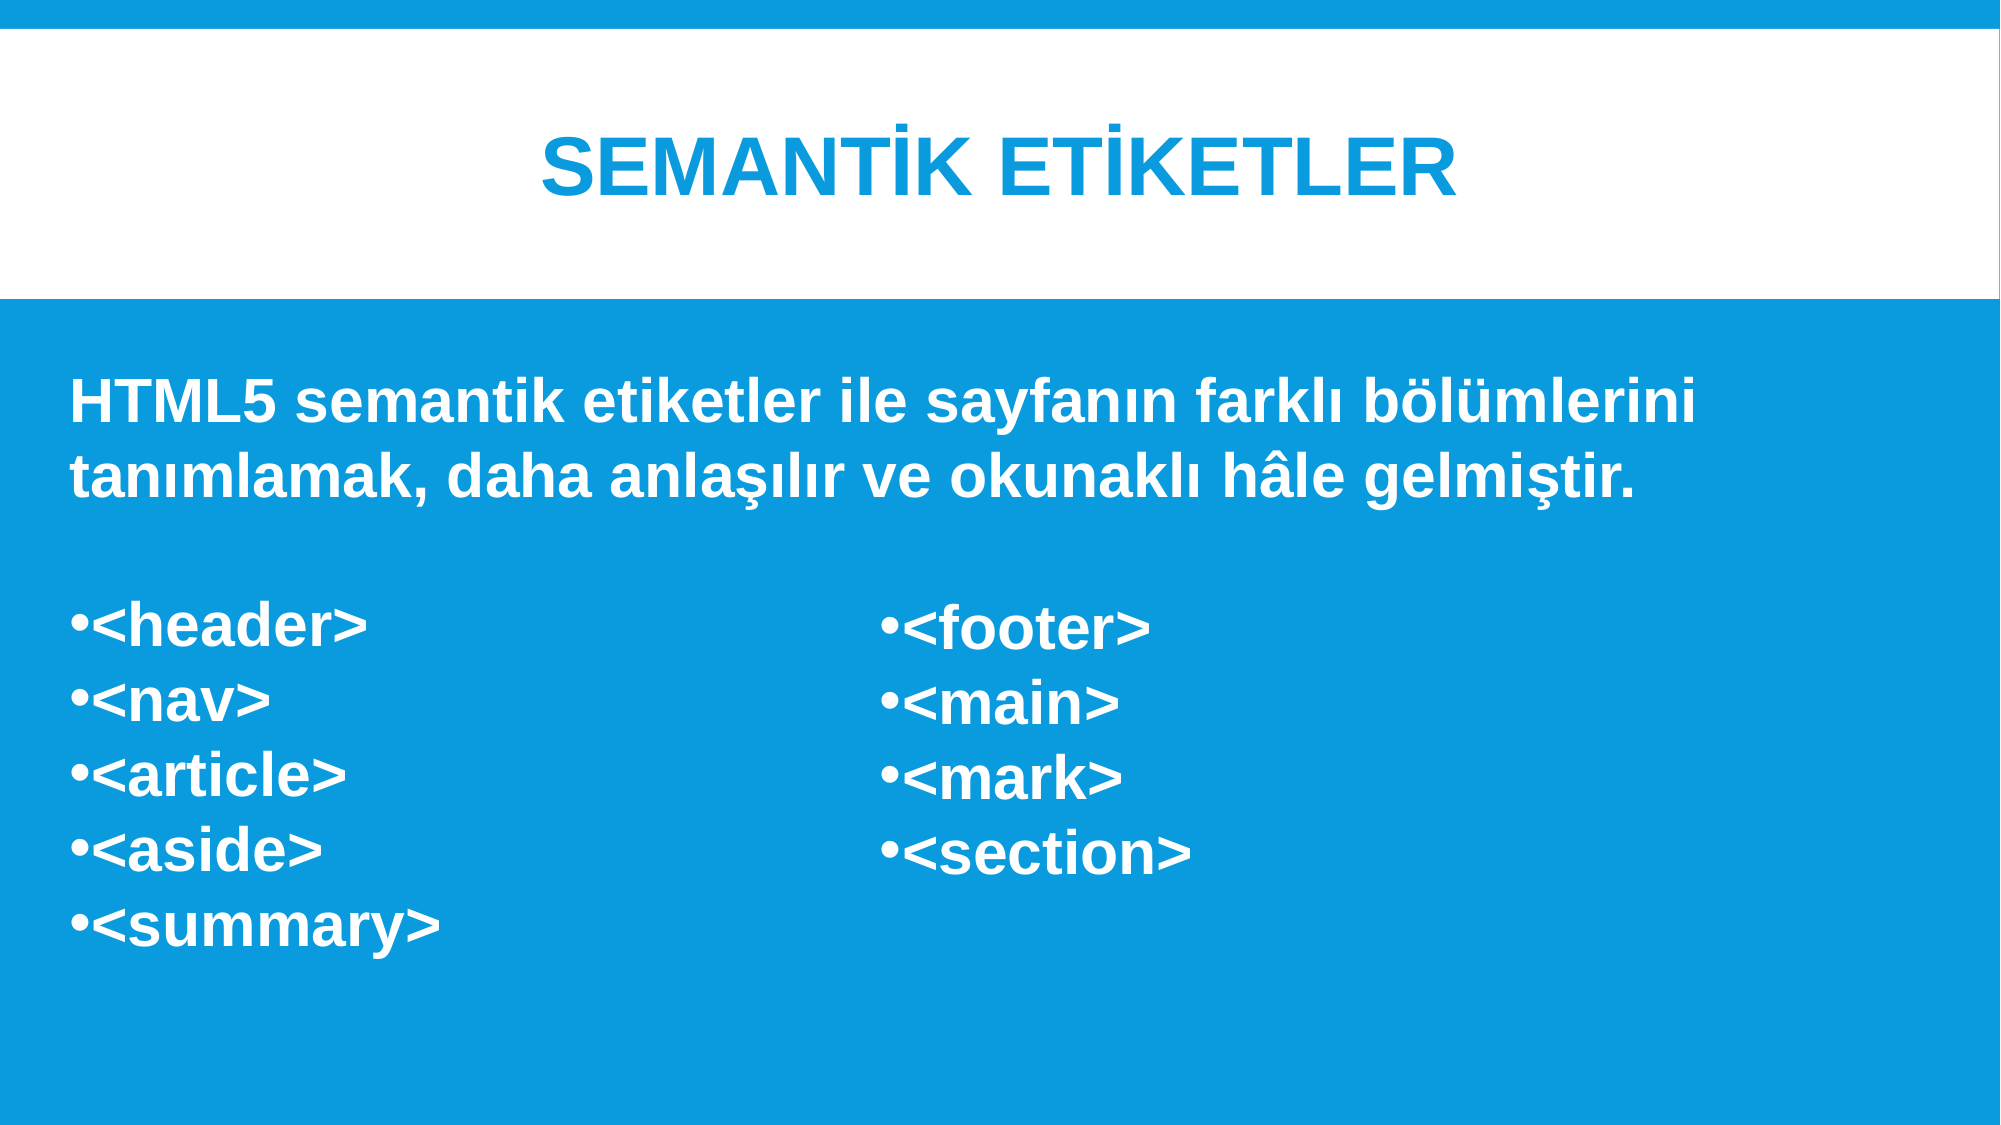

# SEMANTİK ETİKETLER
HTML5 semantik etiketler ile sayfanın farklı bölümlerini tanımlamak, daha anlaşılır ve okunaklı hâle gelmiştir.

<header>
<nav>
<article>
<aside>
<summary>
<footer>
<main>
<mark>
<section>